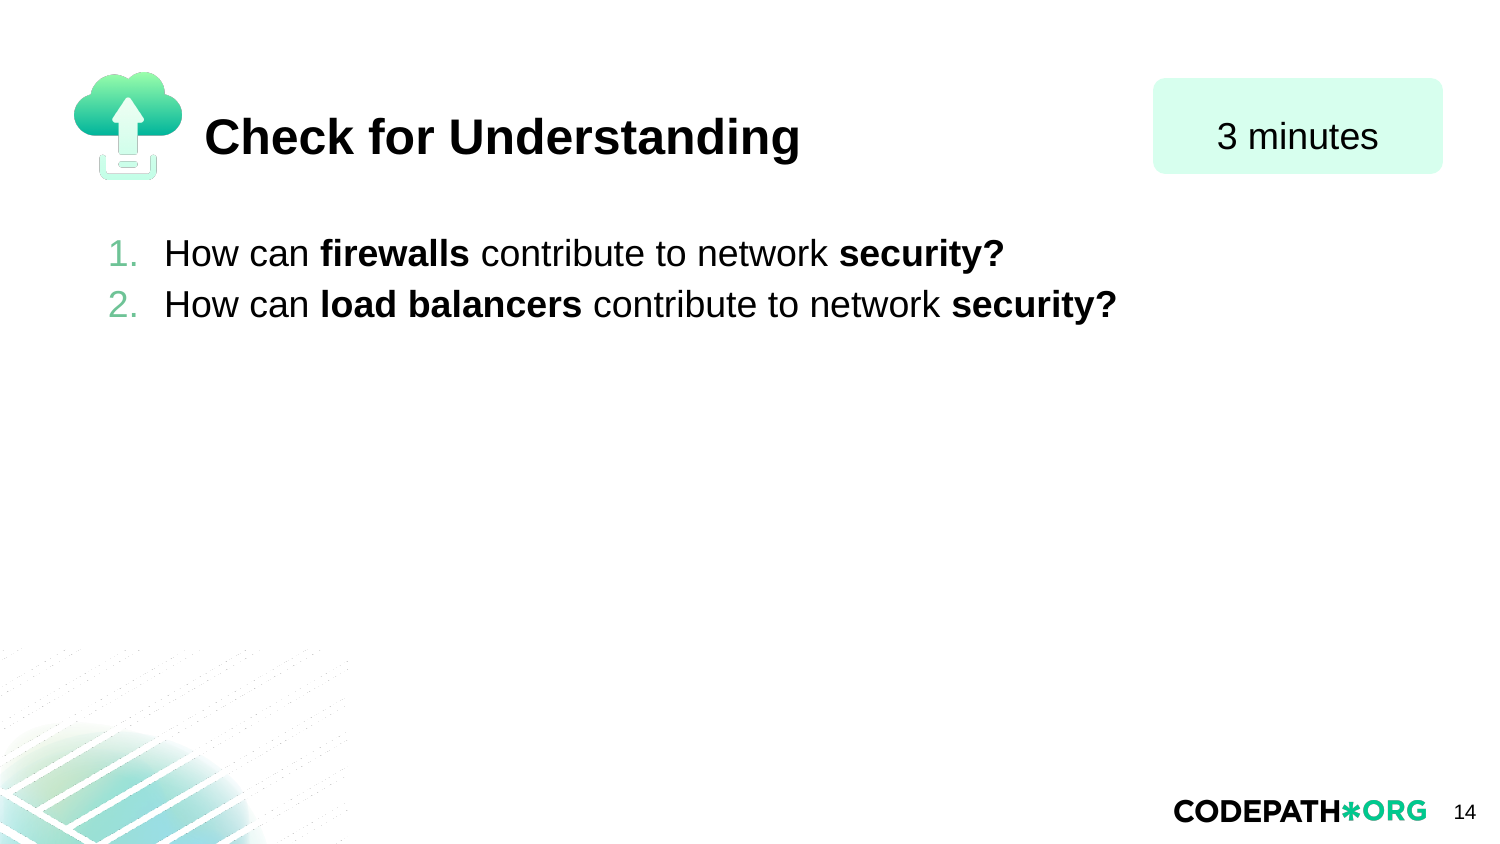

3 minutes
How can firewalls contribute to network security?
How can load balancers contribute to network security?
14